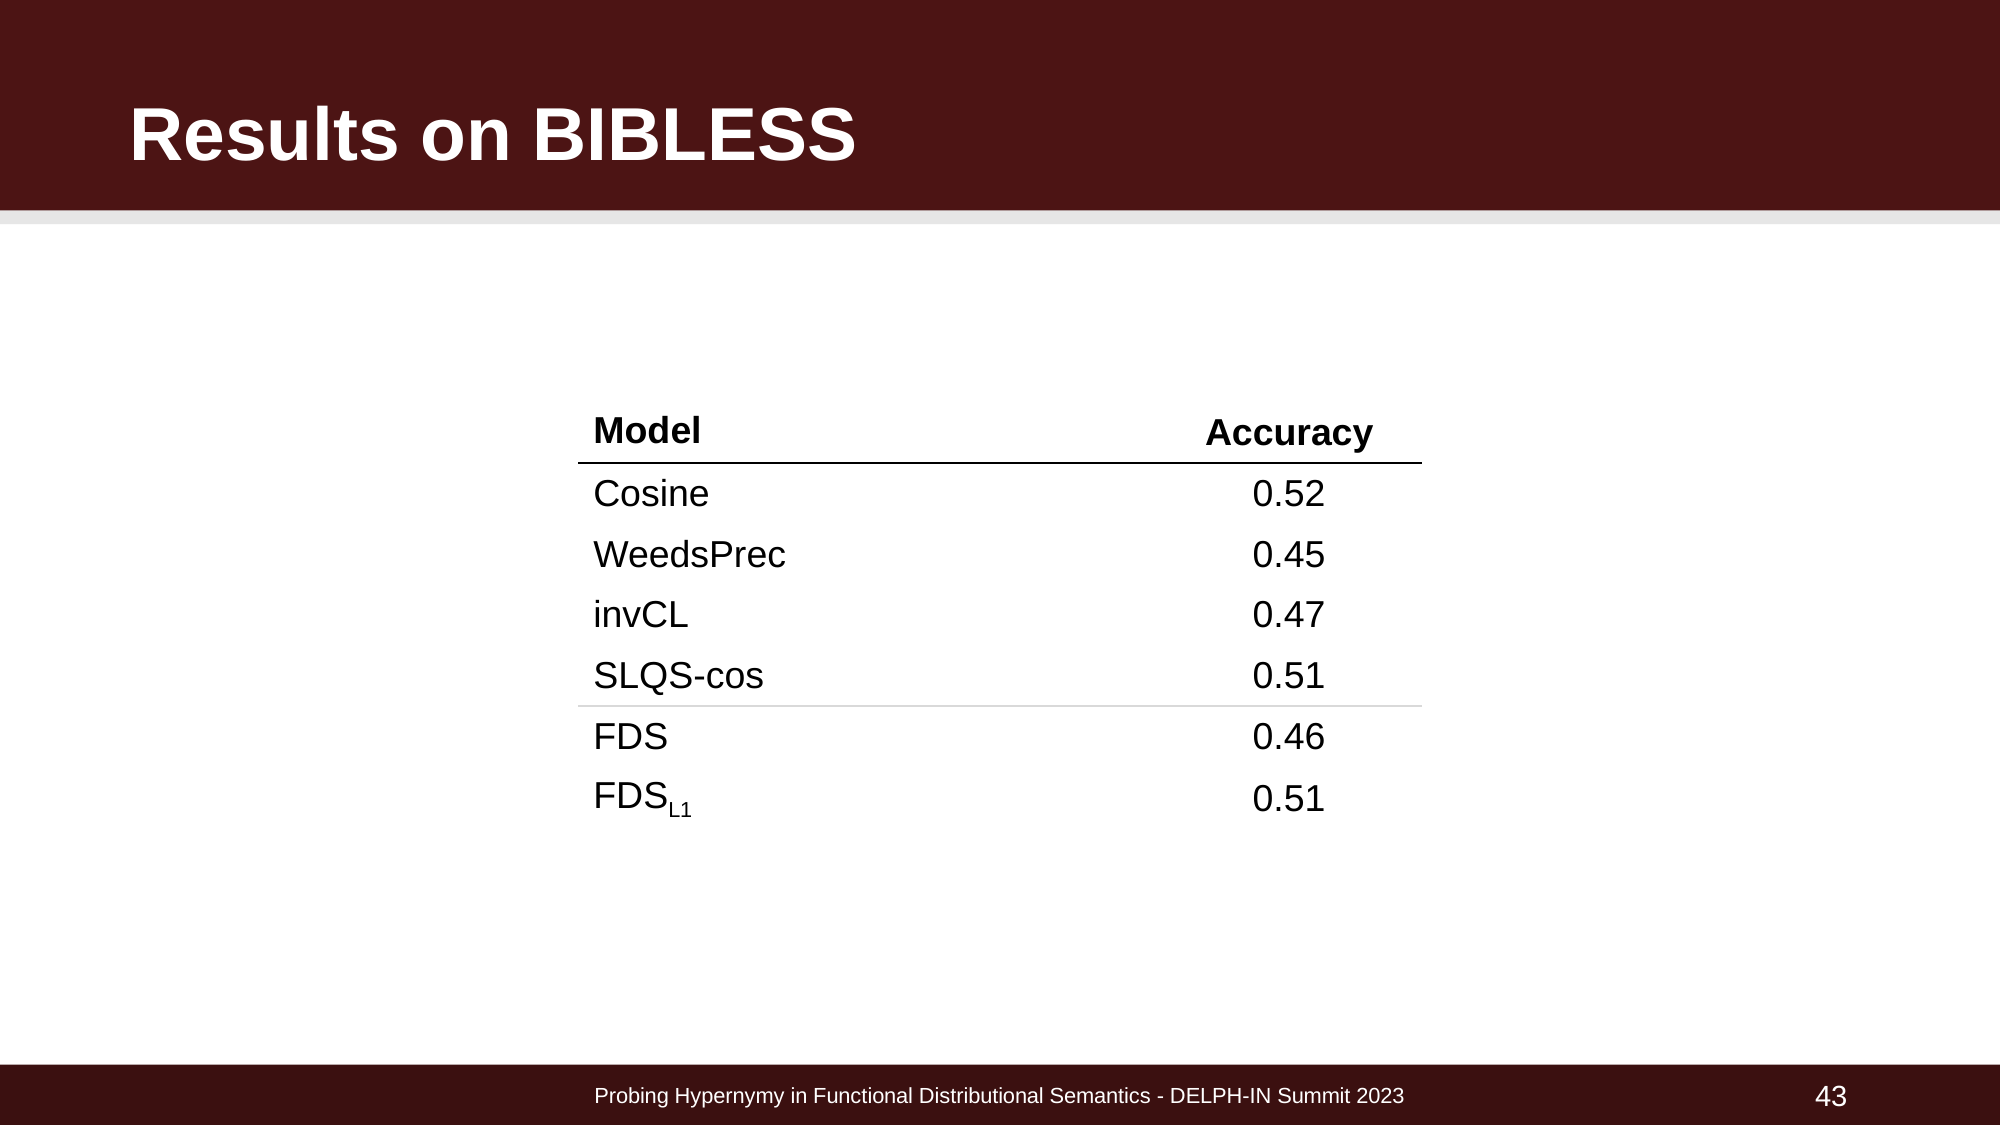

# Results on BIBLESS
| Model | Accuracy |
| --- | --- |
| Cosine | 0.52 |
| WeedsPrec | 0.45 |
| invCL | 0.47 |
| SLQS-cos | 0.51 |
| FDS | 0.46 |
| FDSL1 | 0.51 |
Probing Hypernymy in Functional Distributional Semantics - DELPH-IN Summit 2023
43